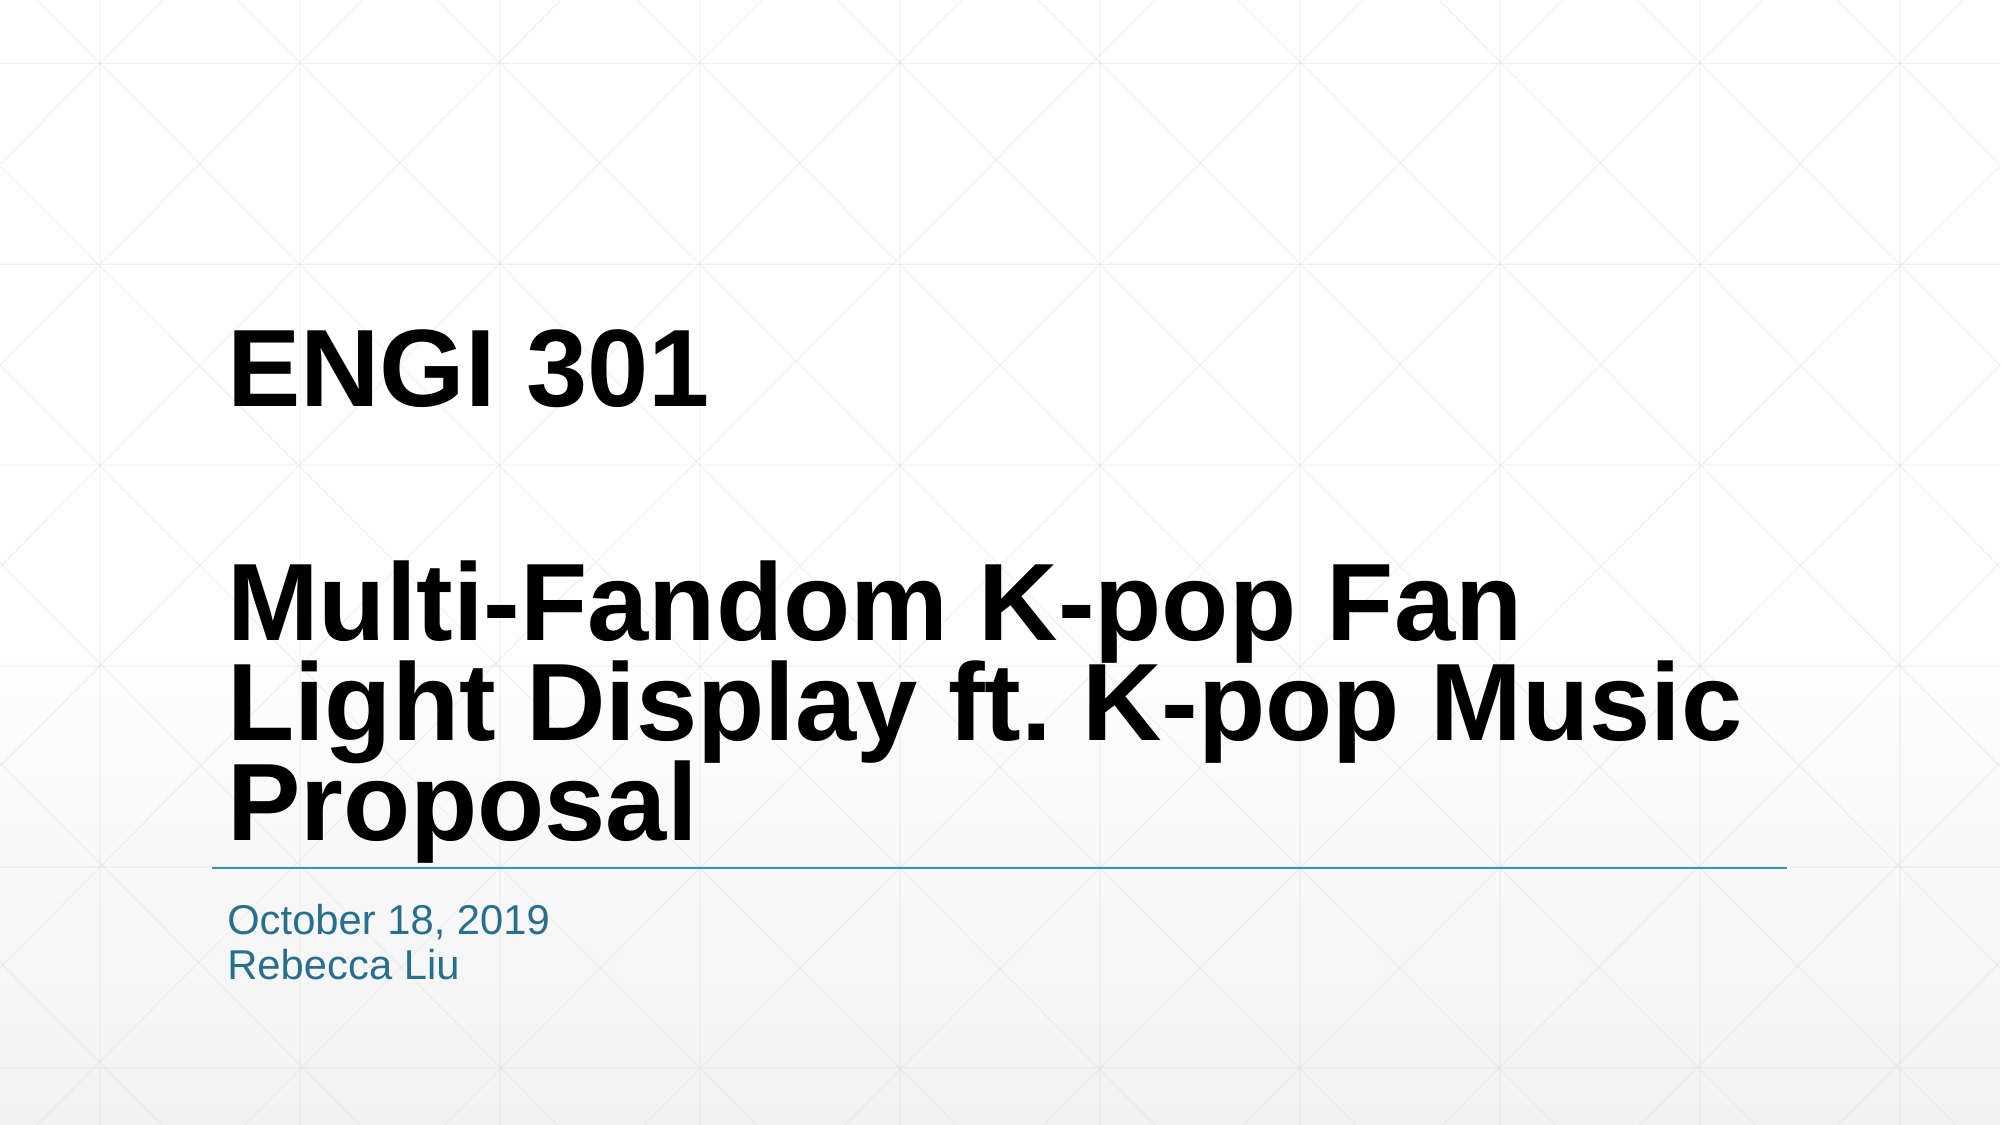

# ENGI 301 Multi-Fandom K-pop Fan Light Display ft. K-pop Music Proposal
October 18, 2019
Rebecca Liu